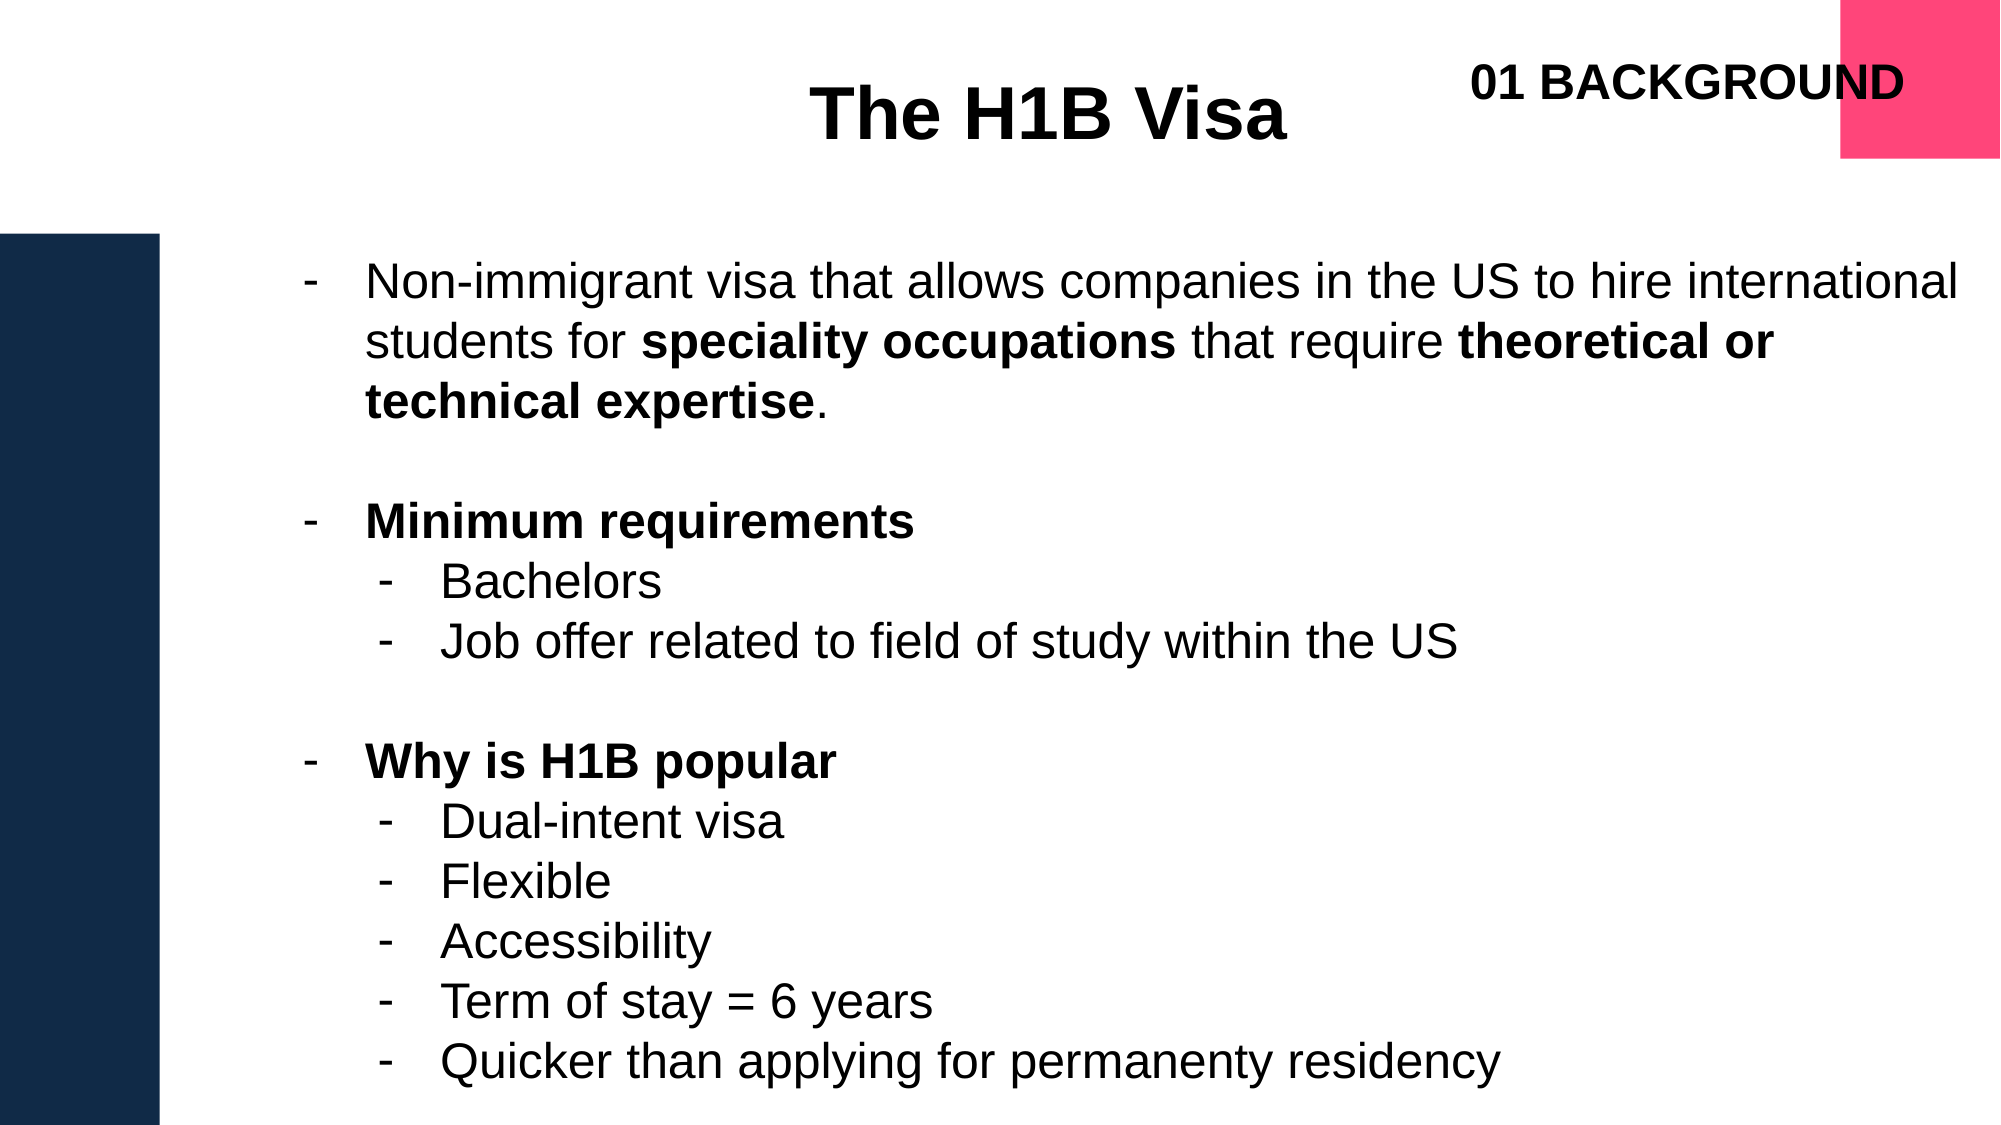

01 BACKGROUND
The H1B Visa

Non-immigrant visa that allows companies in the US to hire international students for speciality occupations that require theoretical or technical expertise.
Minimum requirements
Bachelors
Job offer related to field of study within the US
Why is H1B popular
Dual-intent visa
Flexible
Accessibility
Term of stay = 6 years
Quicker than applying for permanenty residency